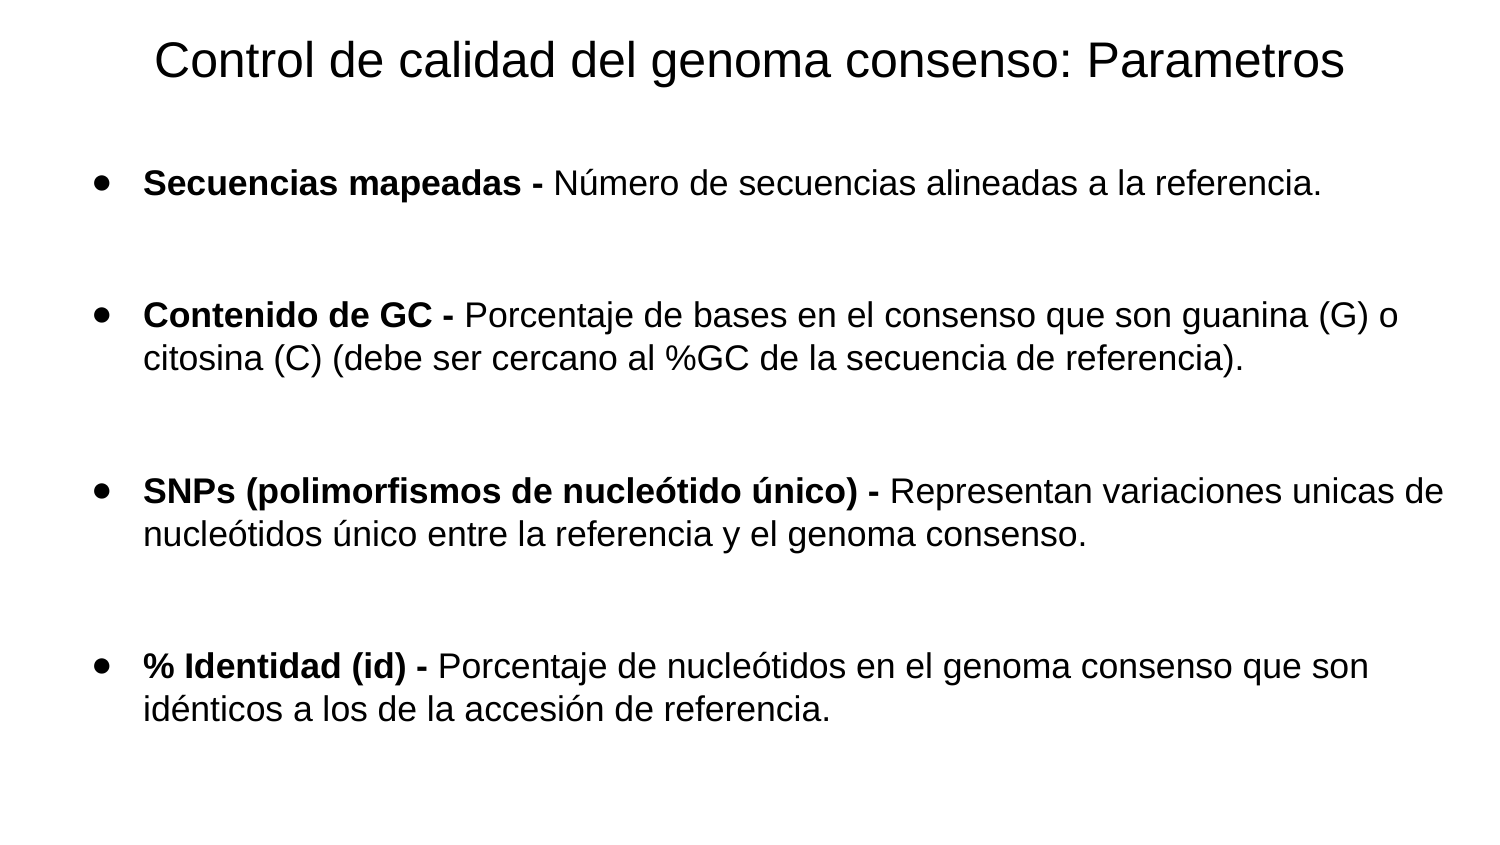

# Control de calidad del genoma consenso: Parametros
Secuencias mapeadas - Número de secuencias alineadas a la referencia.

Contenido de GC - Porcentaje de bases en el consenso que son guanina (G) o citosina (C) (debe ser cercano al %GC de la secuencia de referencia).

SNPs (polimorfismos de nucleótido único) - Representan variaciones unicas de nucleótidos único entre la referencia y el genoma consenso.

% Identidad (id) - Porcentaje de nucleótidos en el genoma consenso que son idénticos a los de la accesión de referencia.